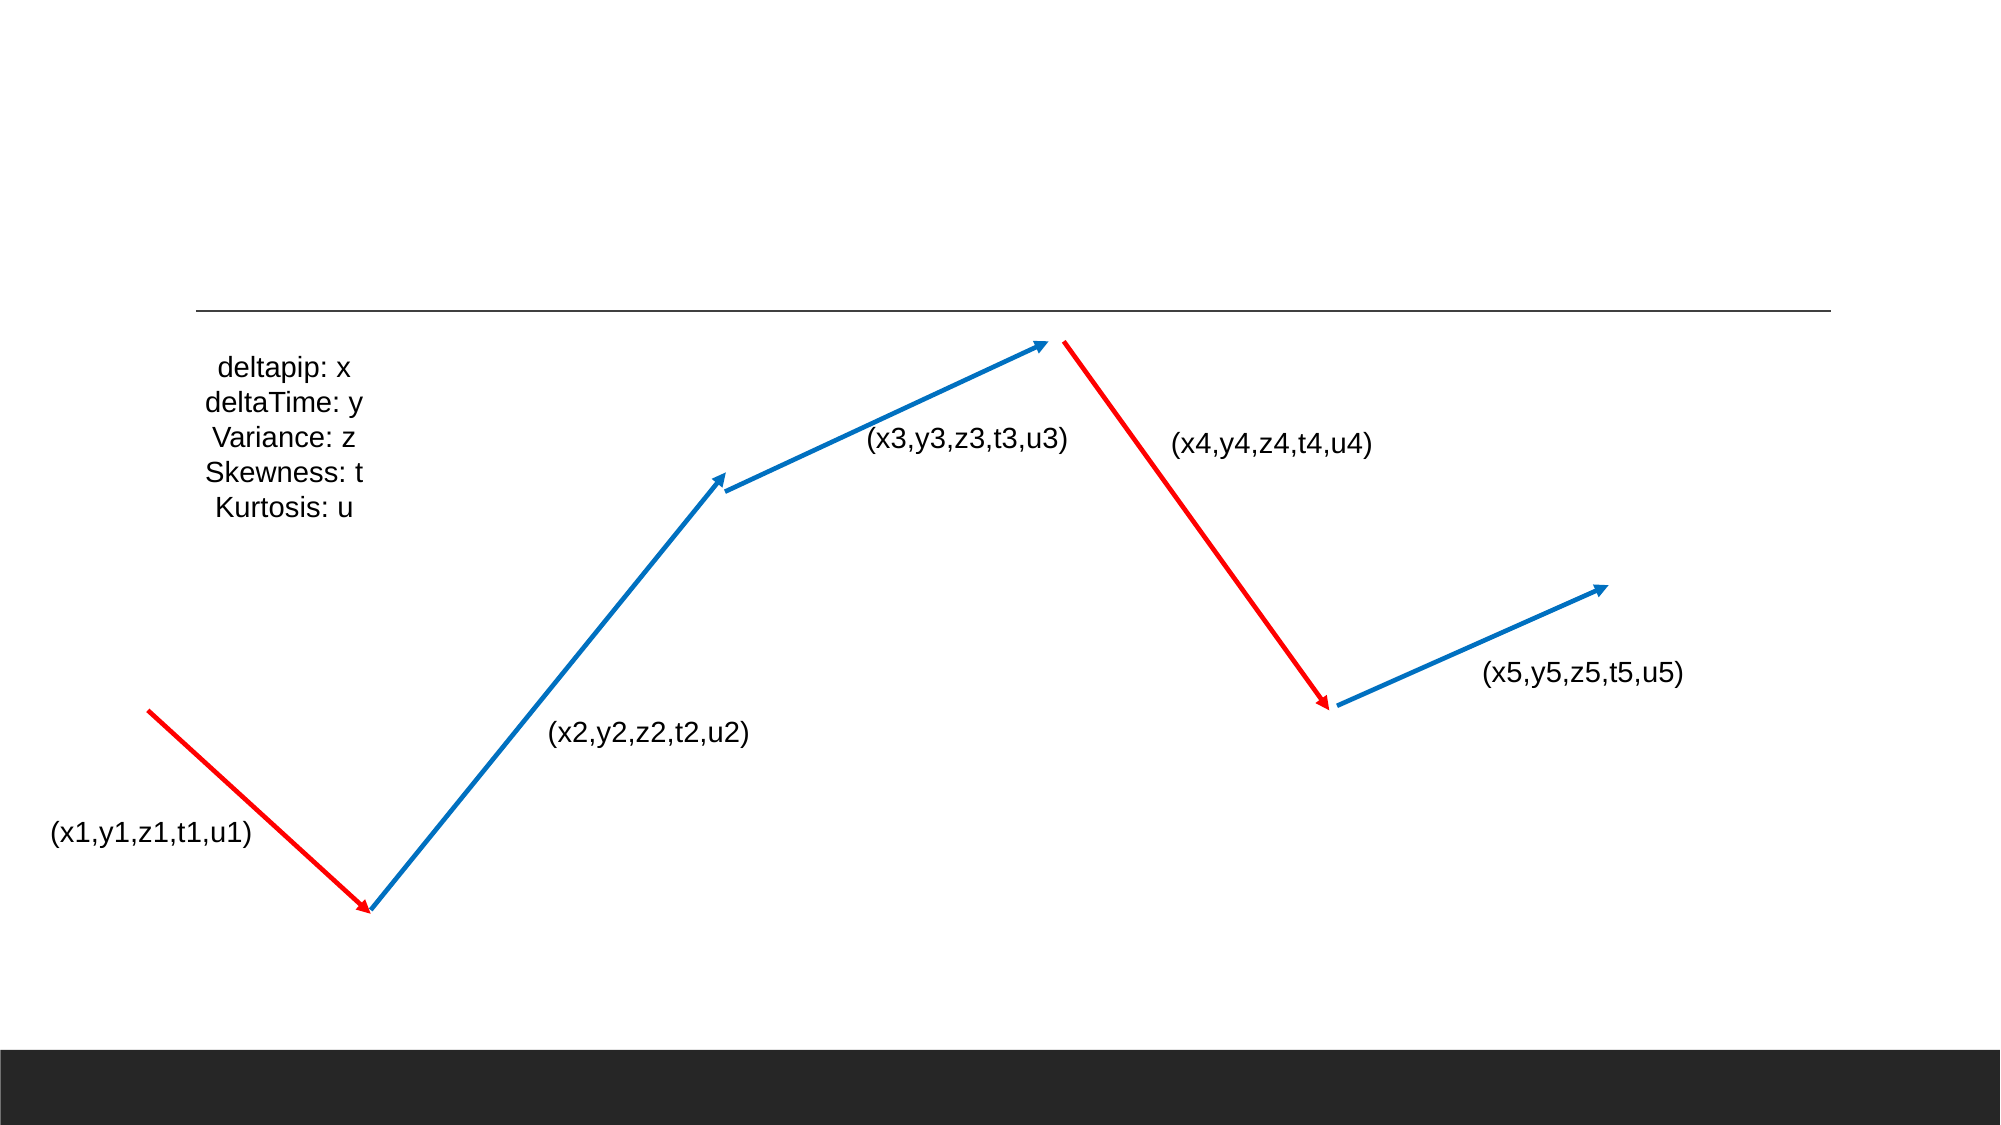

deltapip: x
deltaTime: y
Variance: z
Skewness: t
Kurtosis: u
(x3,y3,z3,t3,u3)
(x4,y4,z4,t4,u4)
(x5,y5,z5,t5,u5)
(x2,y2,z2,t2,u2)
(x1,y1,z1,t1,u1)